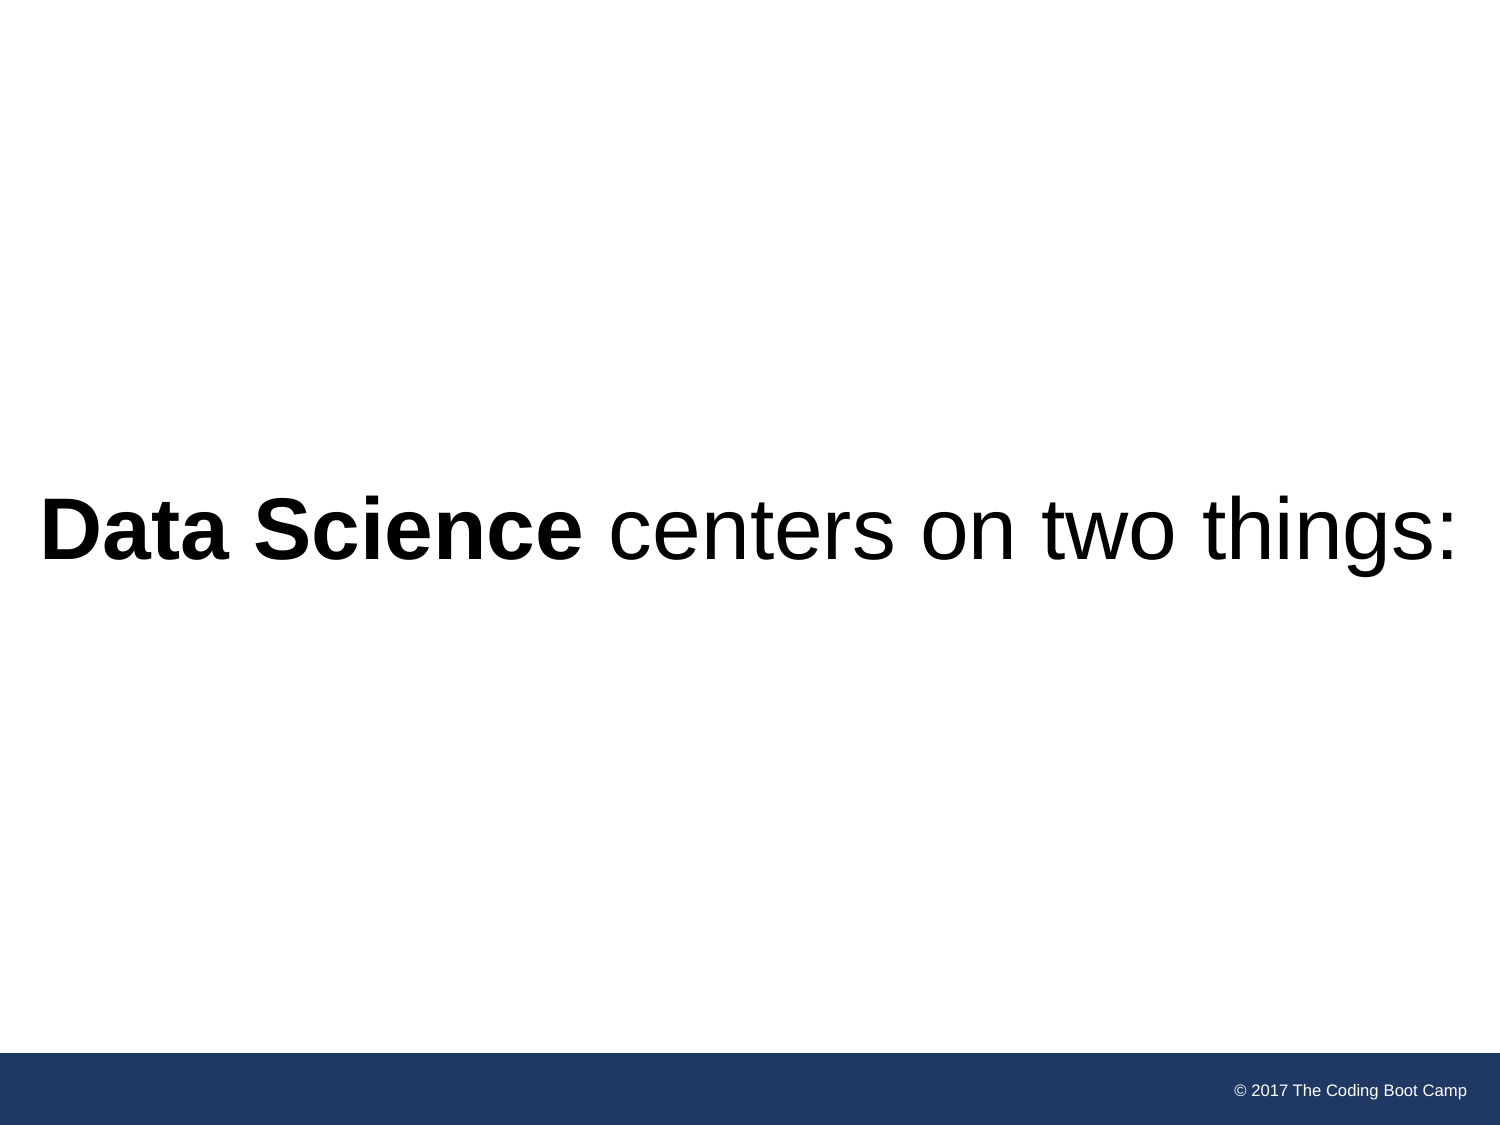

# Data Science centers on two things: